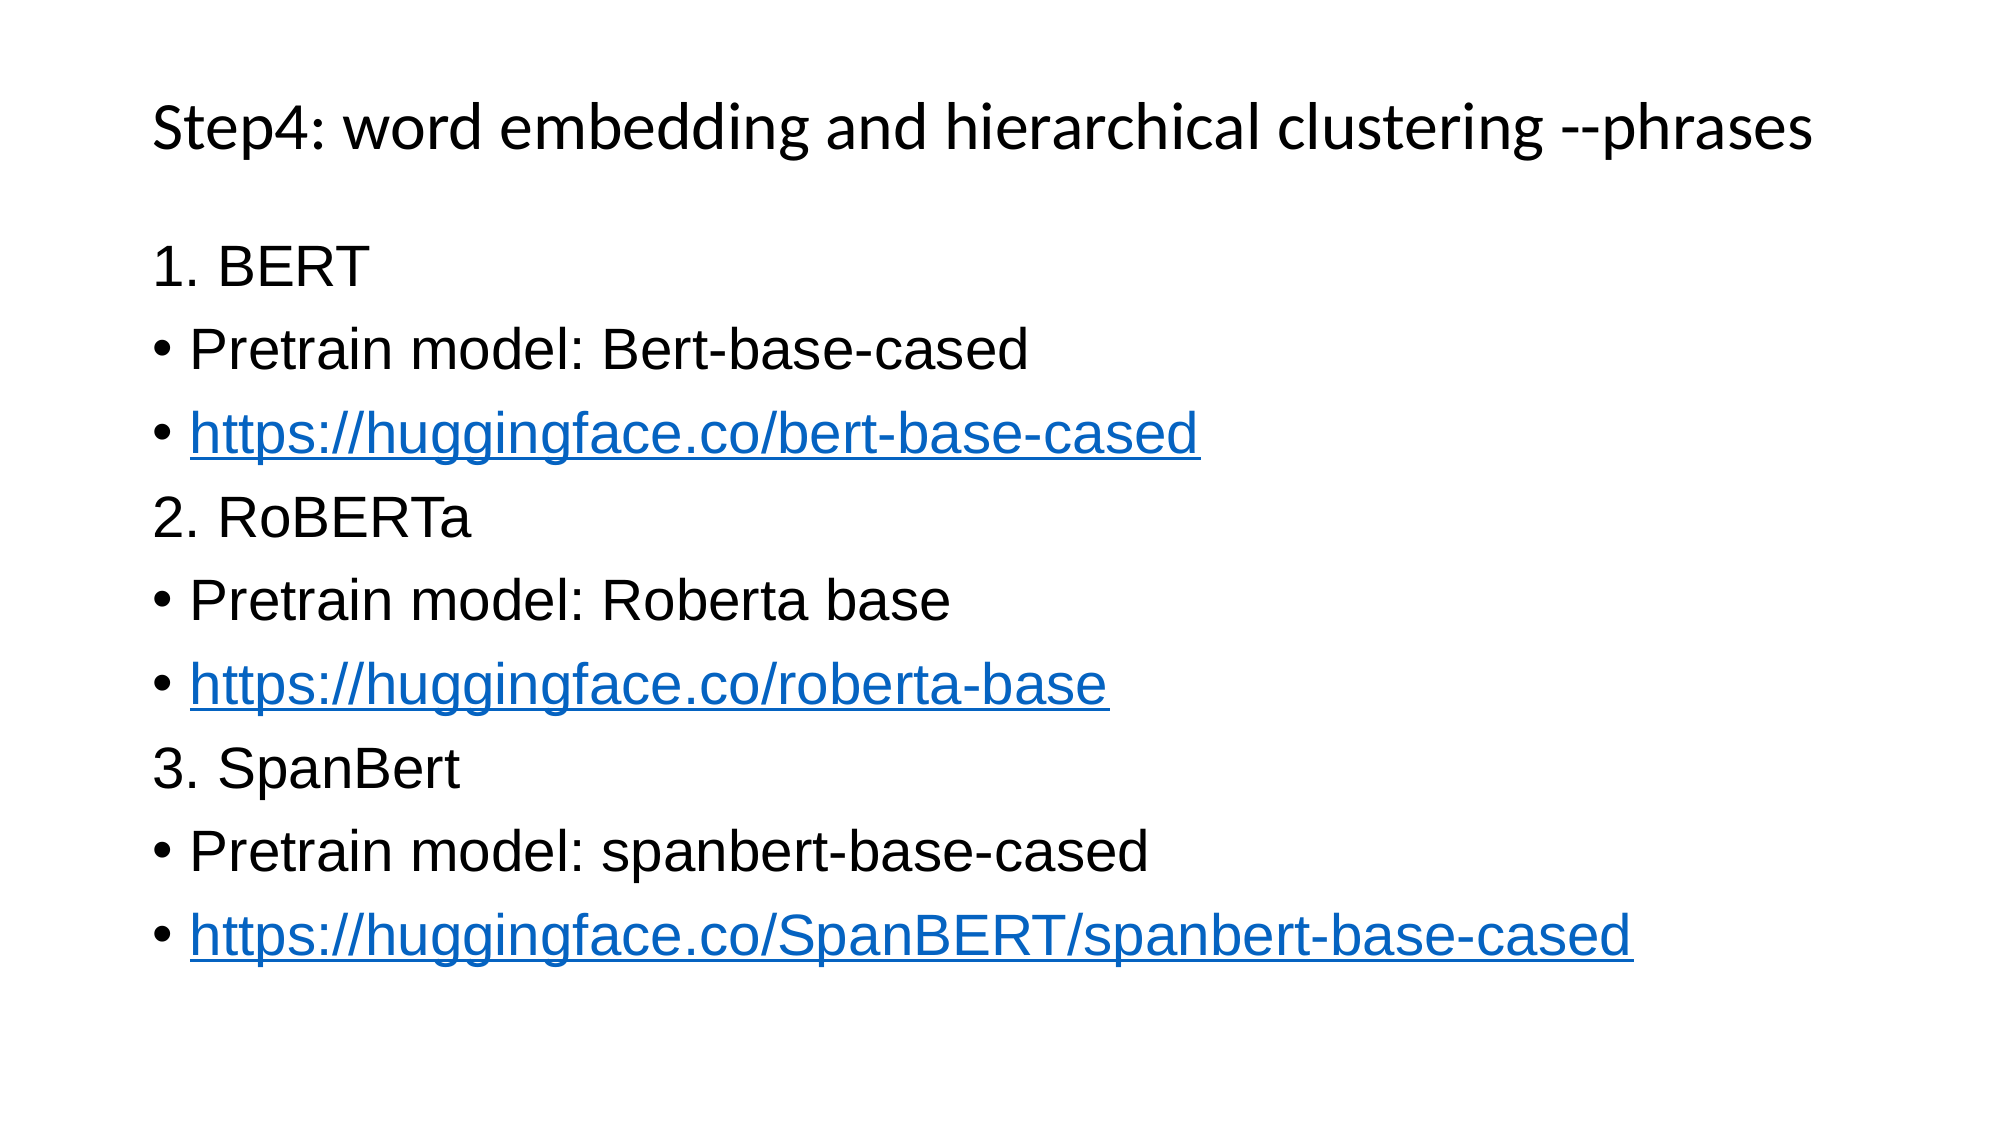

# Step4: word embedding and hierarchical clustering --phrases
1. BERT
Pretrain model: Bert-base-cased
https://huggingface.co/bert-base-cased
2. RoBERTa
Pretrain model: Roberta base
https://huggingface.co/roberta-base
3. SpanBert
Pretrain model: spanbert-base-cased
https://huggingface.co/SpanBERT/spanbert-base-cased